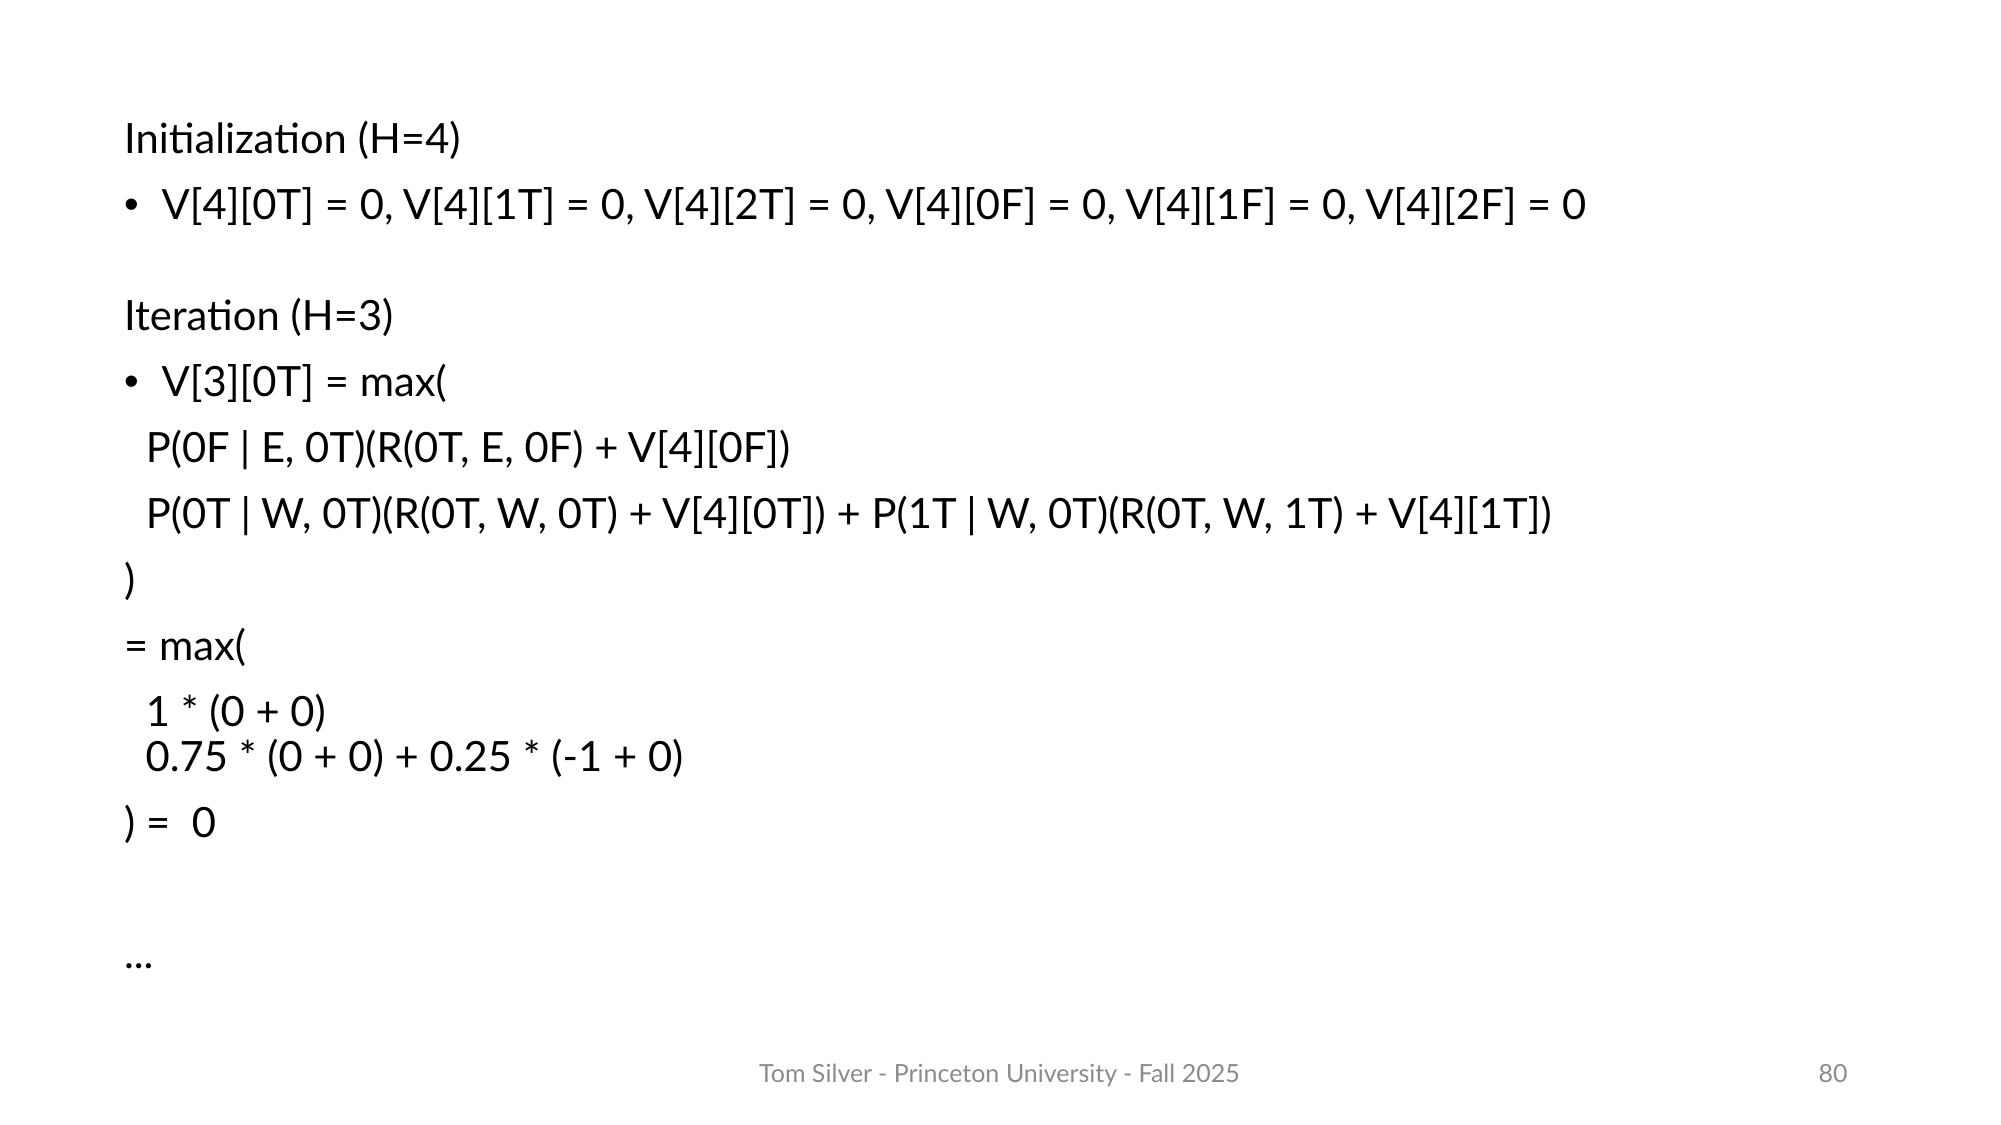

Initialization (H=4)
V[4][0T] = 0, V[4][1T] = 0, V[4][2T] = 0, V[4][0F] = 0, V[4][1F] = 0, V[4][2F] = 0
Iteration (H=3)
V[3][0T] = max(
  P(0F | E, 0T)(R(0T, E, 0F) + V[4][0F])
  P(0T | W, 0T)(R(0T, W, 0T) + V[4][0T]) + P(1T | W, 0T)(R(0T, W, 1T) + V[4][1T])
)
= max(
  1 * (0 + 0)
  0.75 * (0 + 0) + 0.25 * (-1 + 0)
) =  0

...
Tom Silver - Princeton University - Fall 2025
80